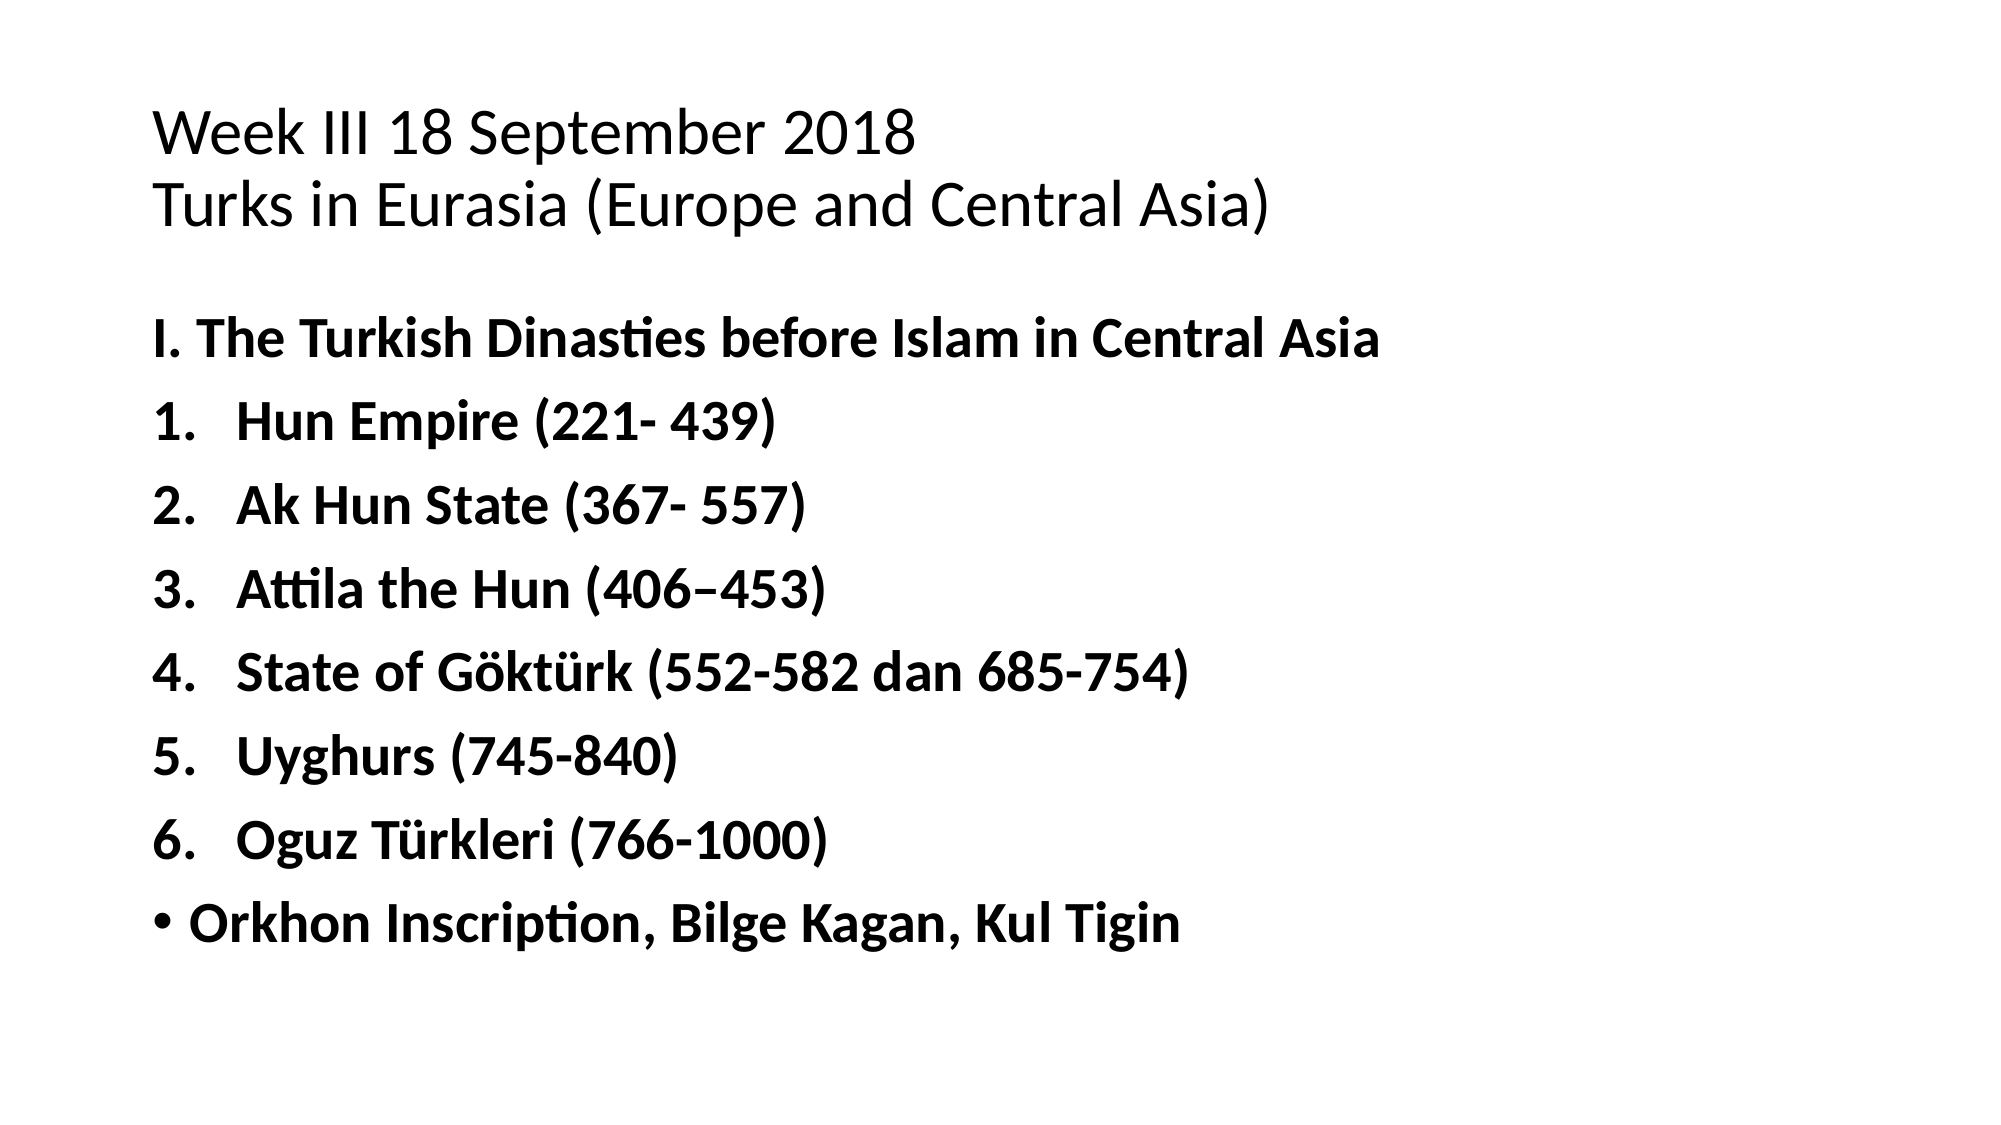

# Week III 18 September 2018 Turks in Eurasia (Europe and Central Asia)
I. The Turkish Dinasties before Islam in Central Asia
Hun Empire (221- 439)
Ak Hun State (367- 557)
Attila the Hun (406–453)
State of Göktürk (552-582 dan 685-754)
Uyghurs (745-840)
Oguz Türkleri (766-1000)
Orkhon Inscription, Bilge Kagan, Kul Tigin